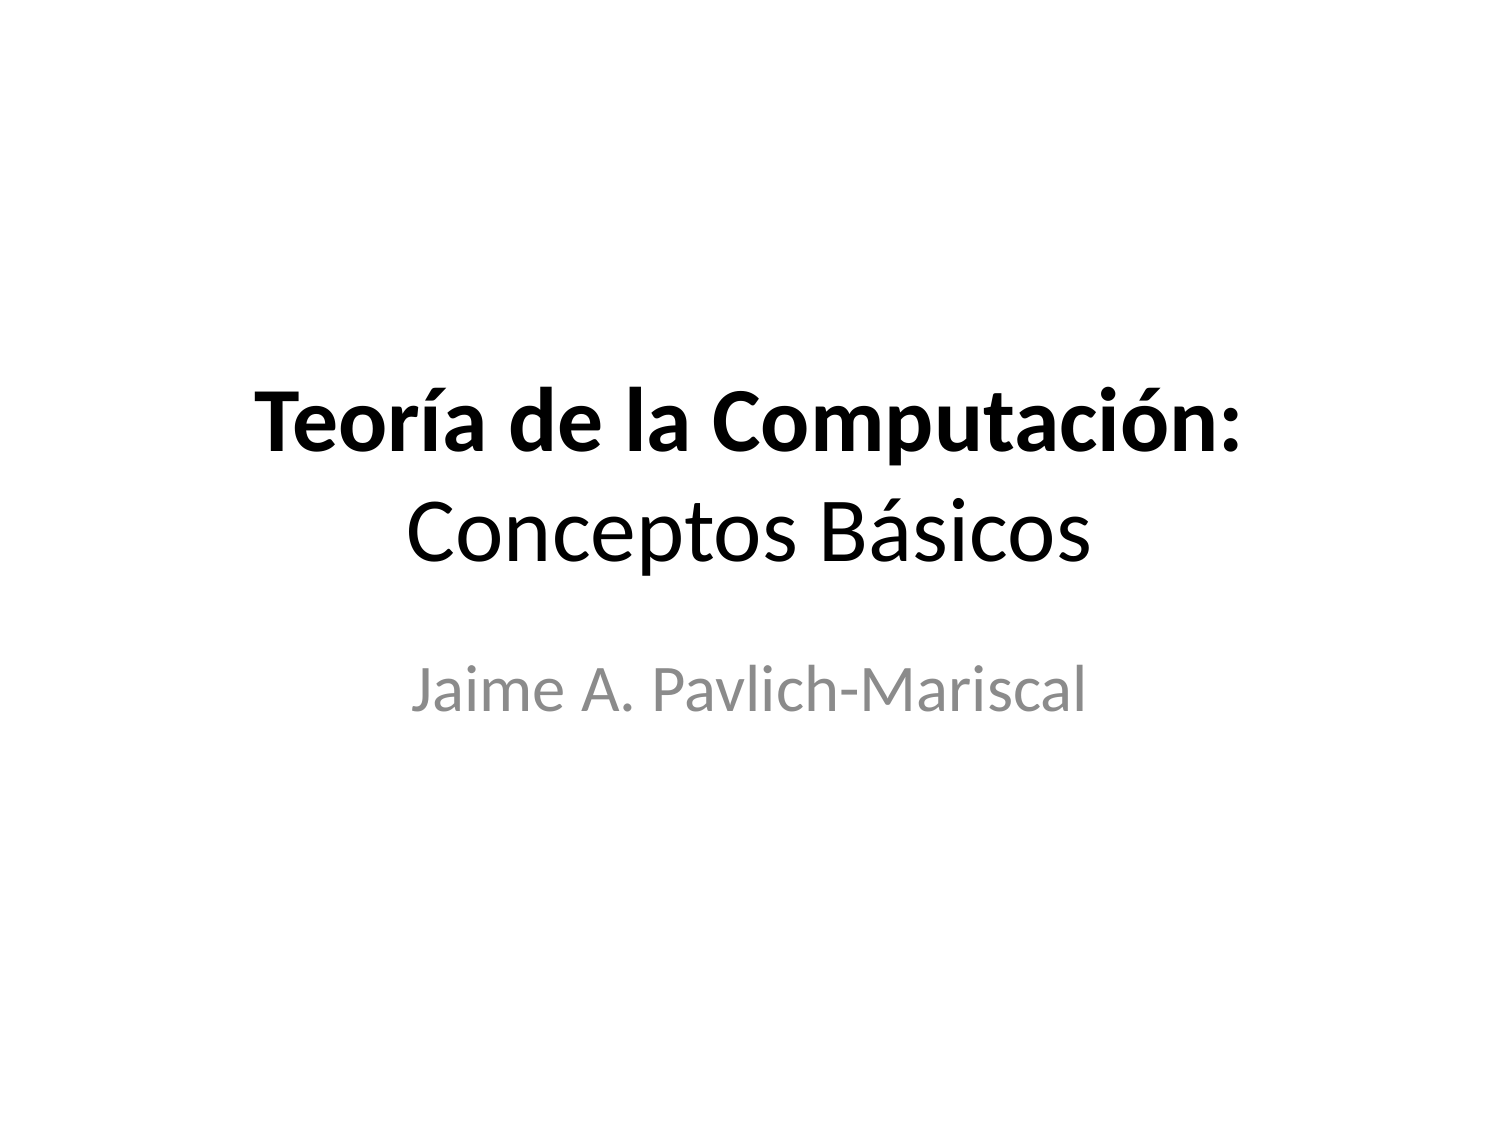

# Teoría de la Computación: Conceptos Básicos
Jaime A. Pavlich-Mariscal